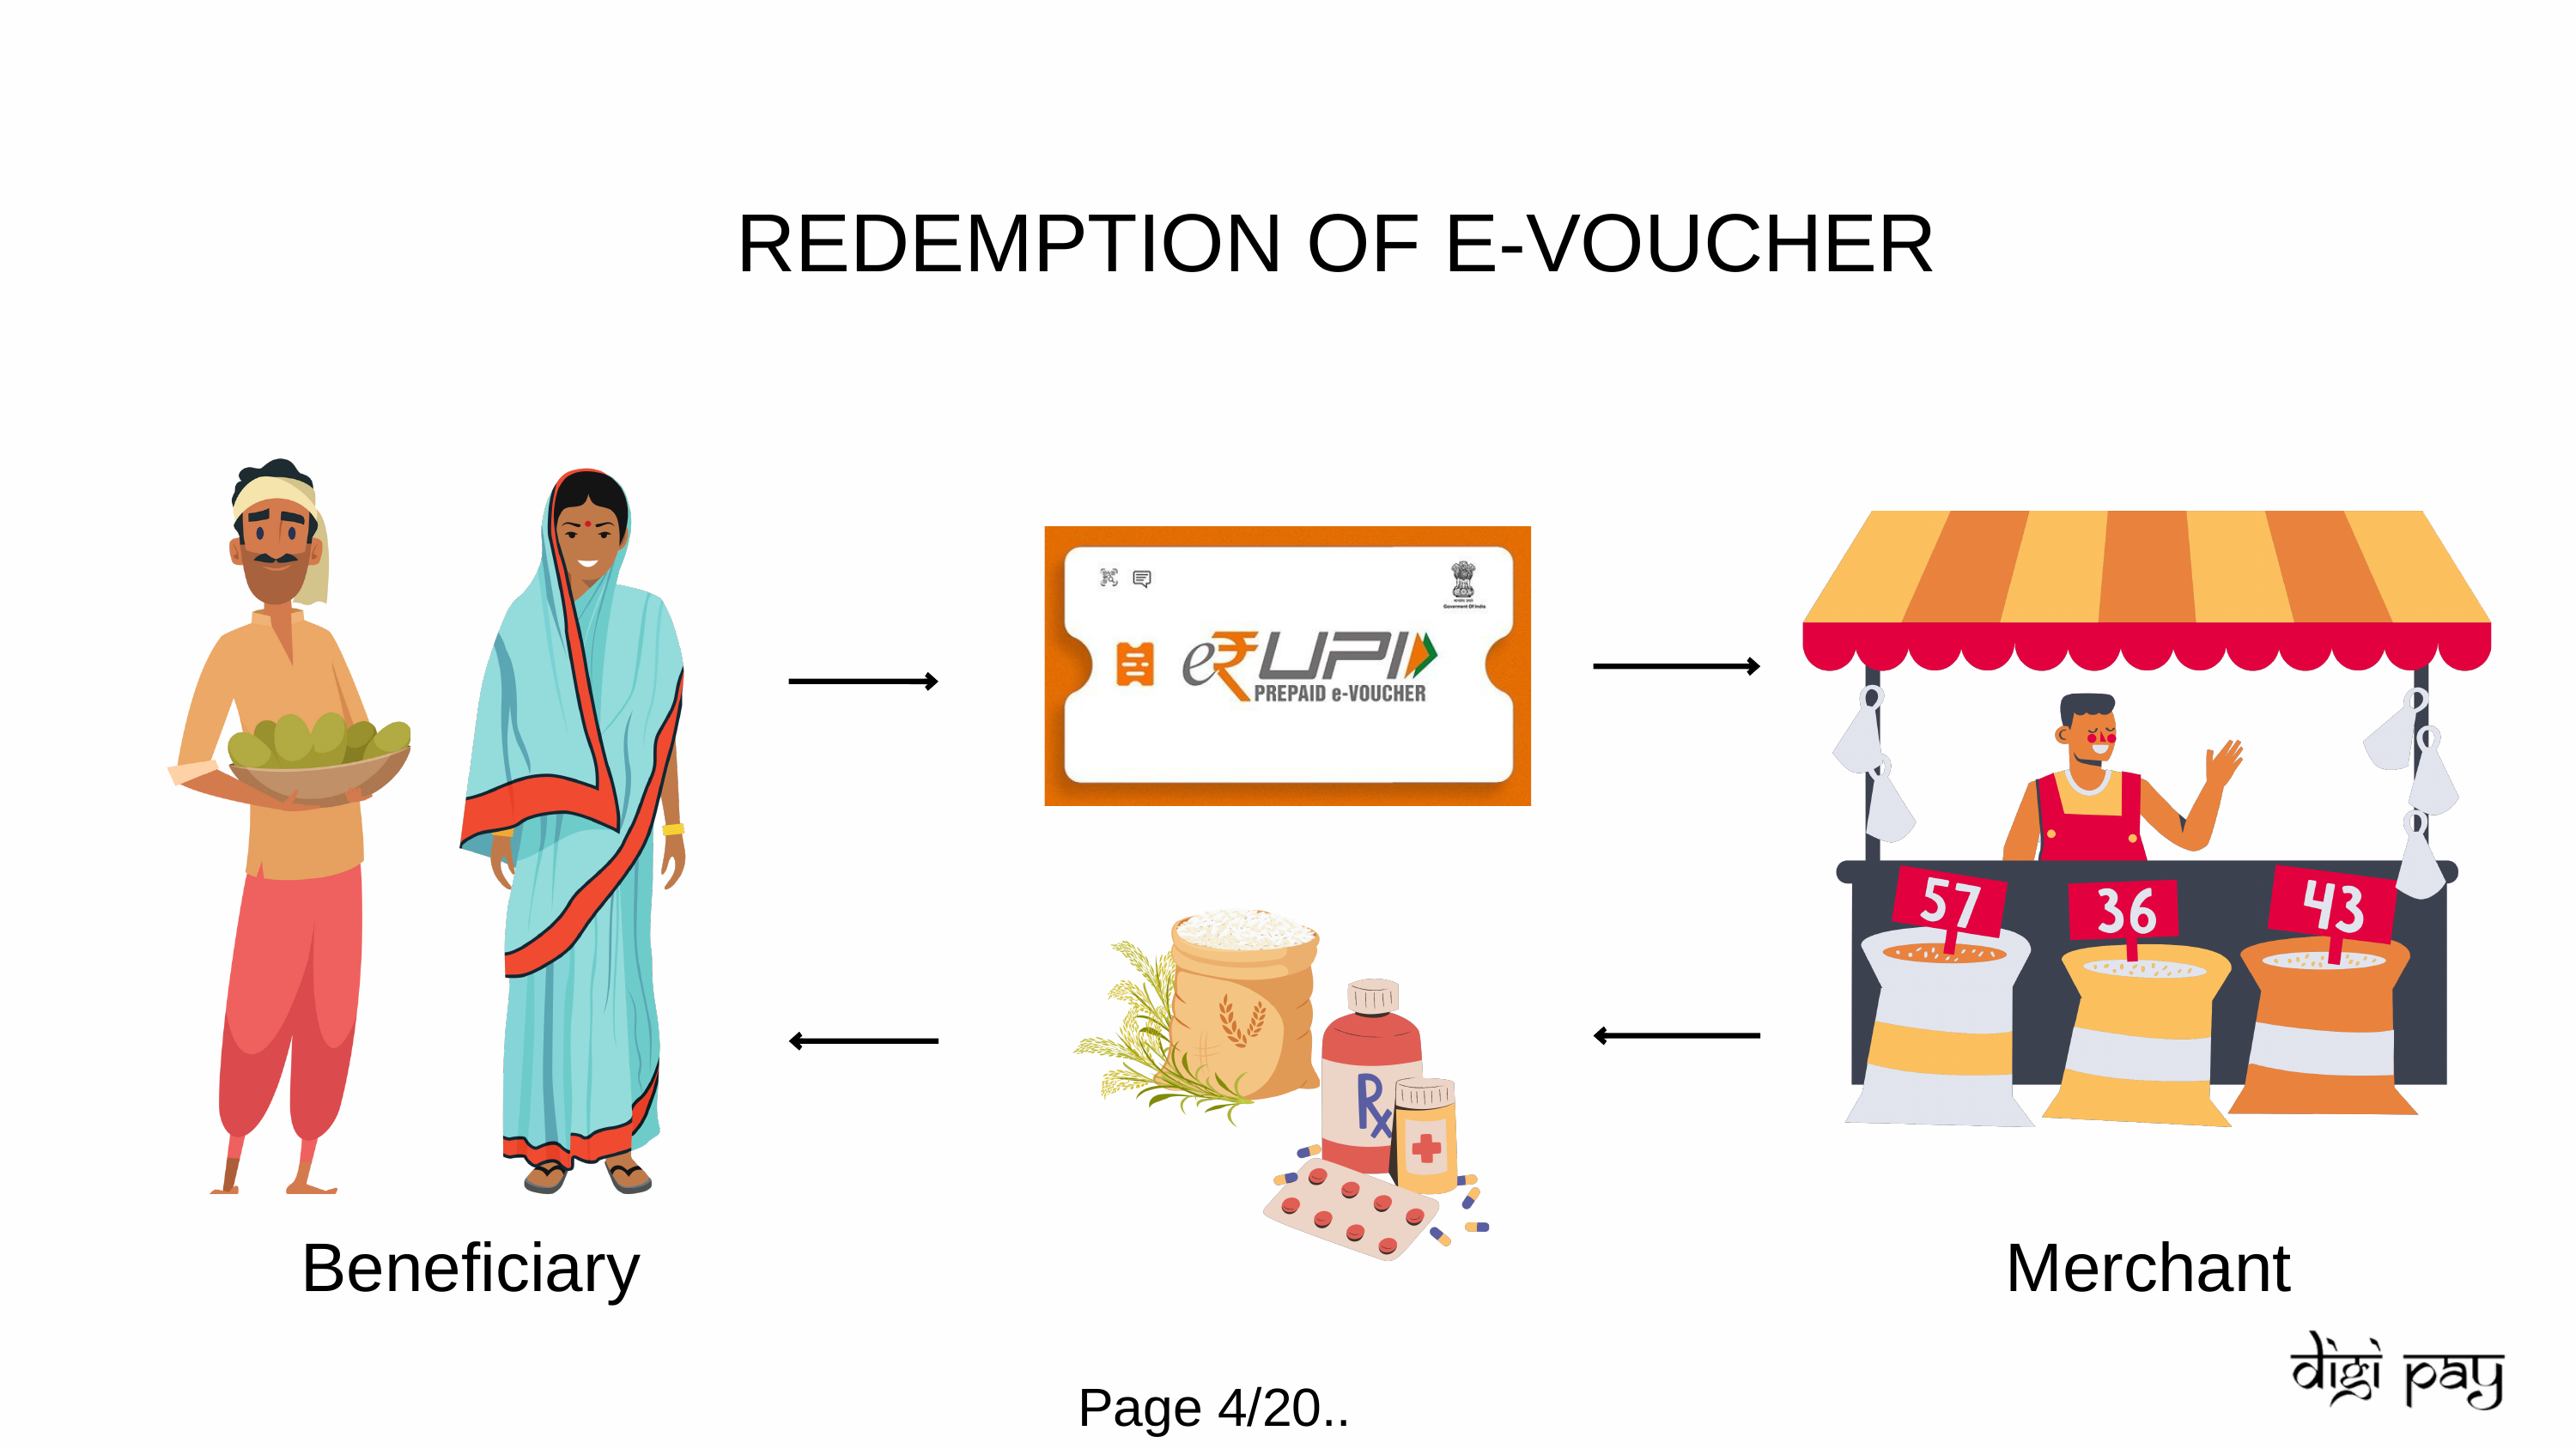

REDEMPTION OF E-VOUCHER

Beneficiary
Merchant

Page 4/20..